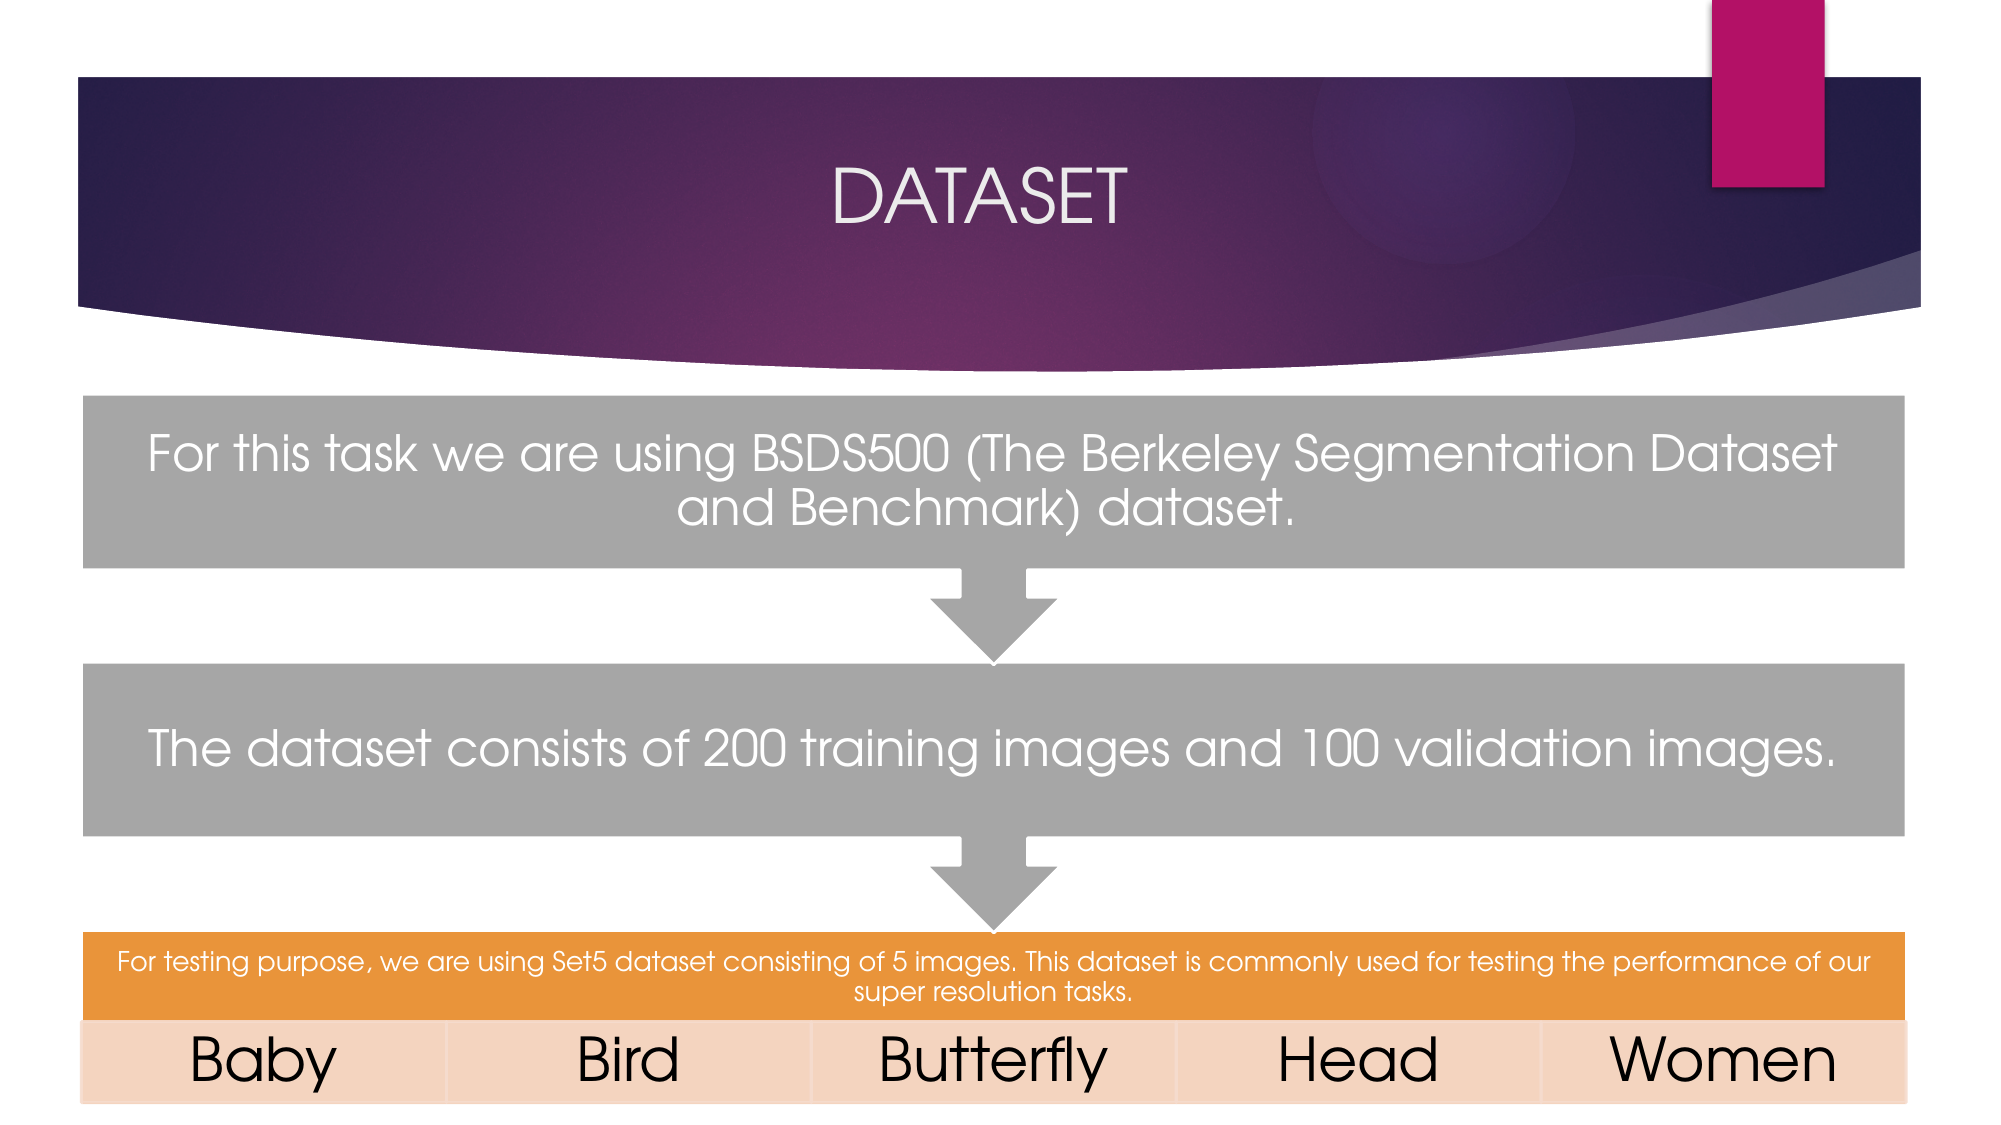

# DATASET
For testing purpose, we are using Set5 dataset consisting of 5 images. This dataset is commonly used for testing the performance of our super resolution tasks.
Baby
Bird
Butterfly
Head
Women
The dataset consists of 200 training images and 100 validation images.
For this task we are using BSDS500 (The Berkeley Segmentation Dataset and Benchmark) dataset.